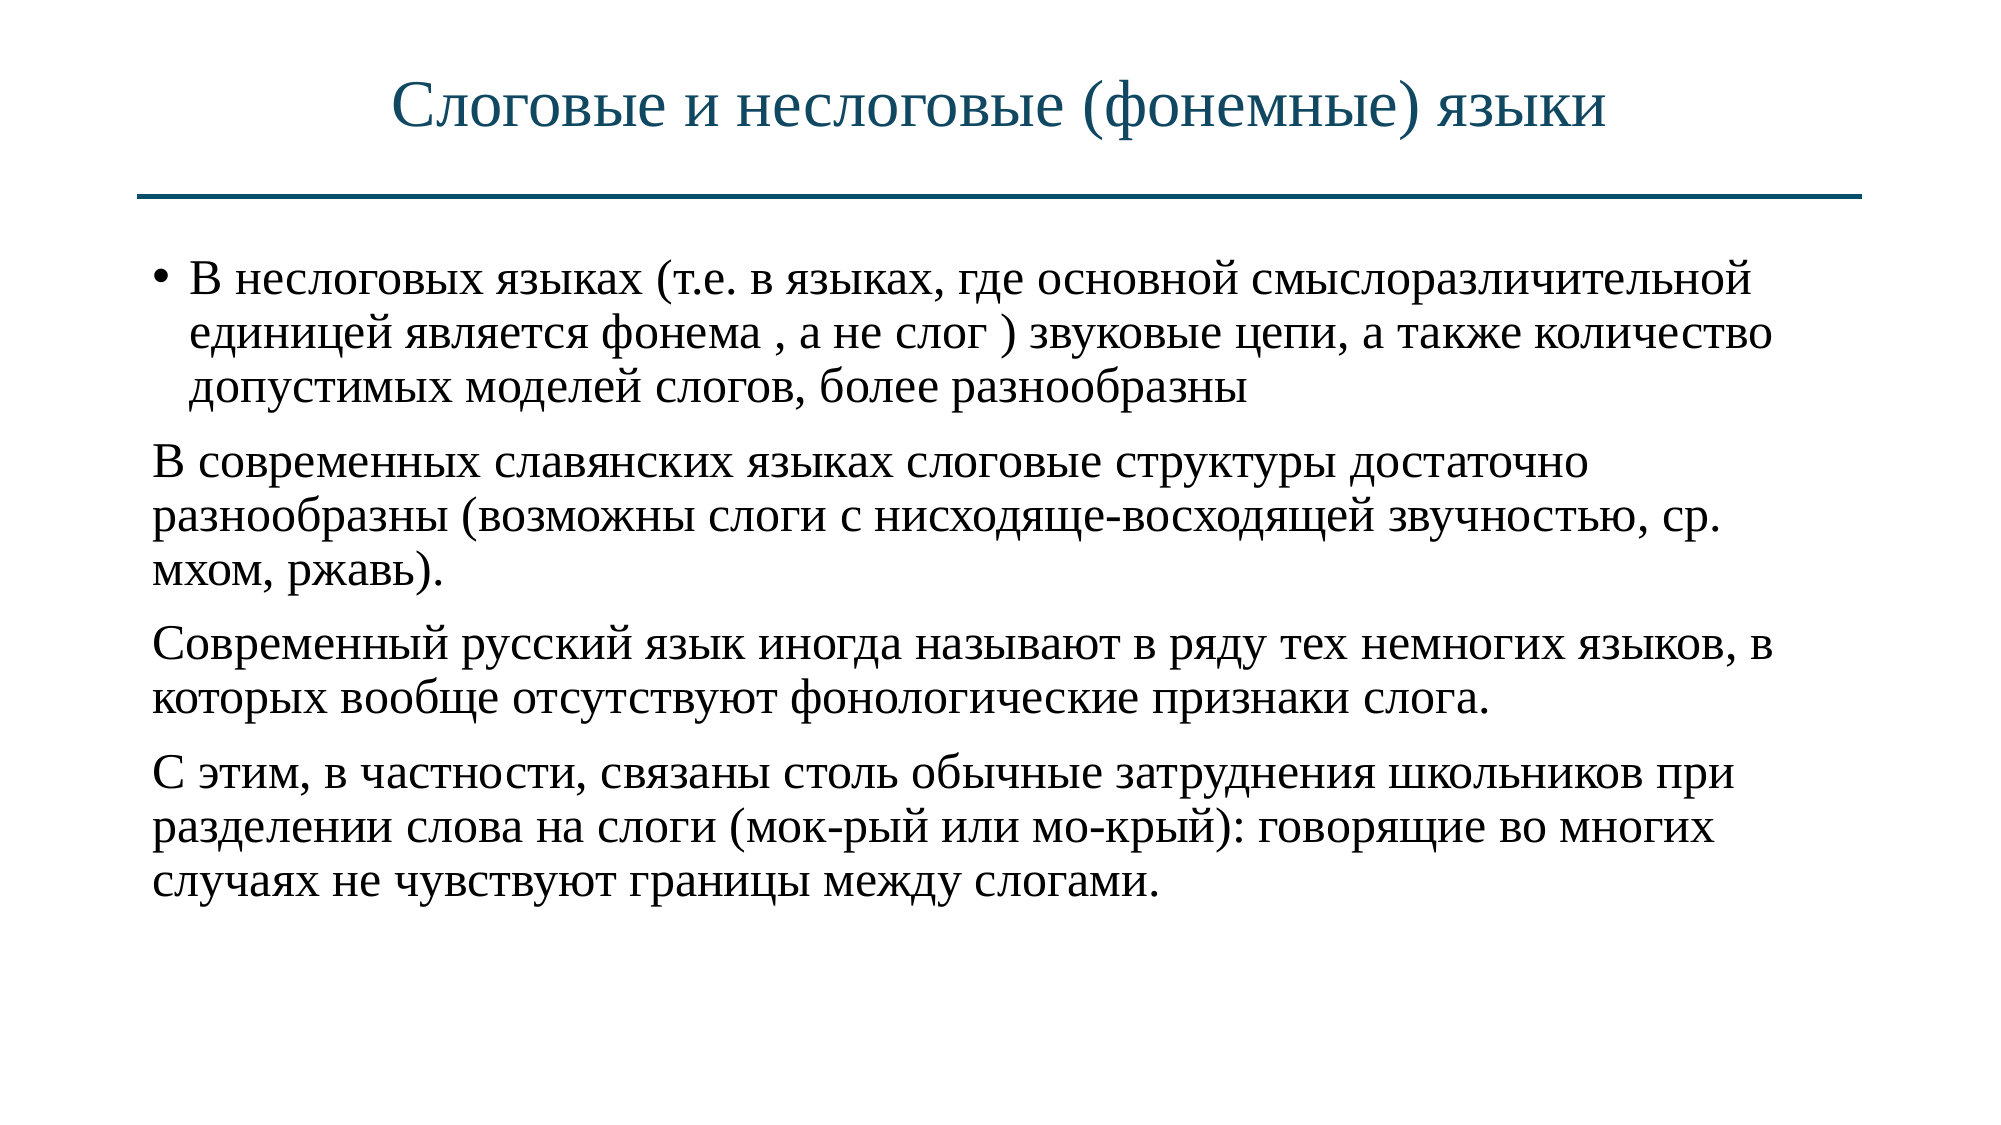

# Слоговые и неслоговые (фонемные) языки
В неслоговых языках (т.е. в языках, где основной смыслоразличительной единицей является фонема , а не слог ) звуковые цепи, а также количество допустимых моделей слогов, более разнообразны
В современных славянских языках слоговые структуры достаточно разнообразны (возможны слоги с нисходяще-восходящей звучностью, ср. мхом, ржавь).
Современный русский язык иногда называют в ряду тех немногих языков, в которых вообще отсутствуют фонологические признаки слога.
С этим, в частности, связаны столь обычные затруднения школьников при разделении слова на слоги (мок-рый или мо-крый): говорящие во многих случаях не чувствуют границы между слогами.